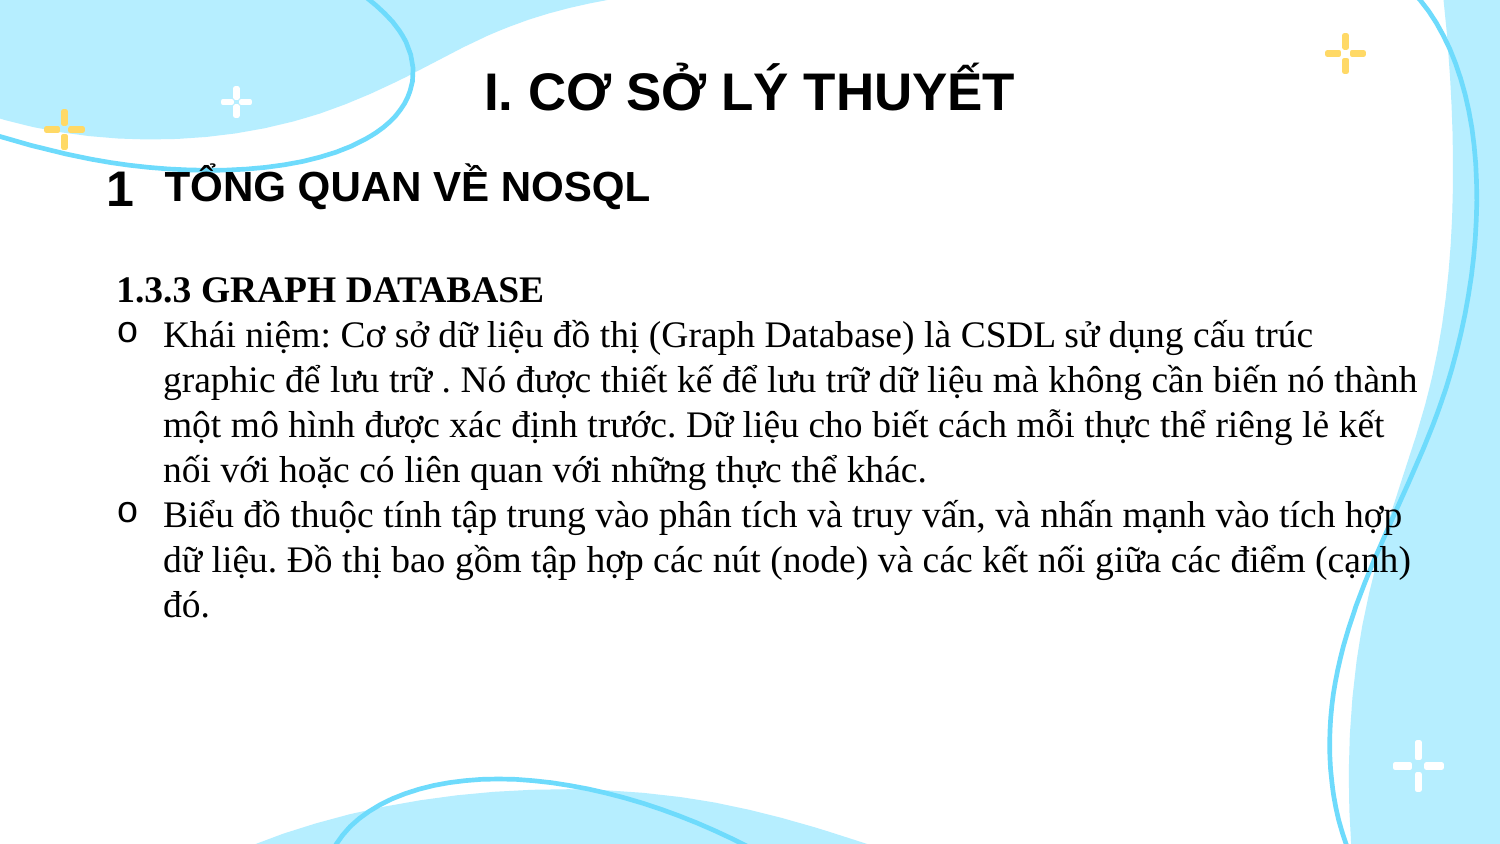

I. CƠ SỞ LÝ THUYẾT

TỔNG QUAN VỀ NOSQL
# 1
1.3.3 GRAPH DATABASE
Khái niệm: Cơ sở dữ liệu đồ thị (Graph Database) là CSDL sử dụng cấu trúc graphic để lưu trữ . Nó được thiết kế để lưu trữ dữ liệu mà không cần biến nó thành một mô hình được xác định trước. Dữ liệu cho biết cách mỗi thực thể riêng lẻ kết nối với hoặc có liên quan với những thực thể khác.
Biểu đồ thuộc tính tập trung vào phân tích và truy vấn, và nhấn mạnh vào tích hợp dữ liệu. Đồ thị bao gồm tập hợp các nút (node) và các kết nối giữa các điểm (cạnh) đó.